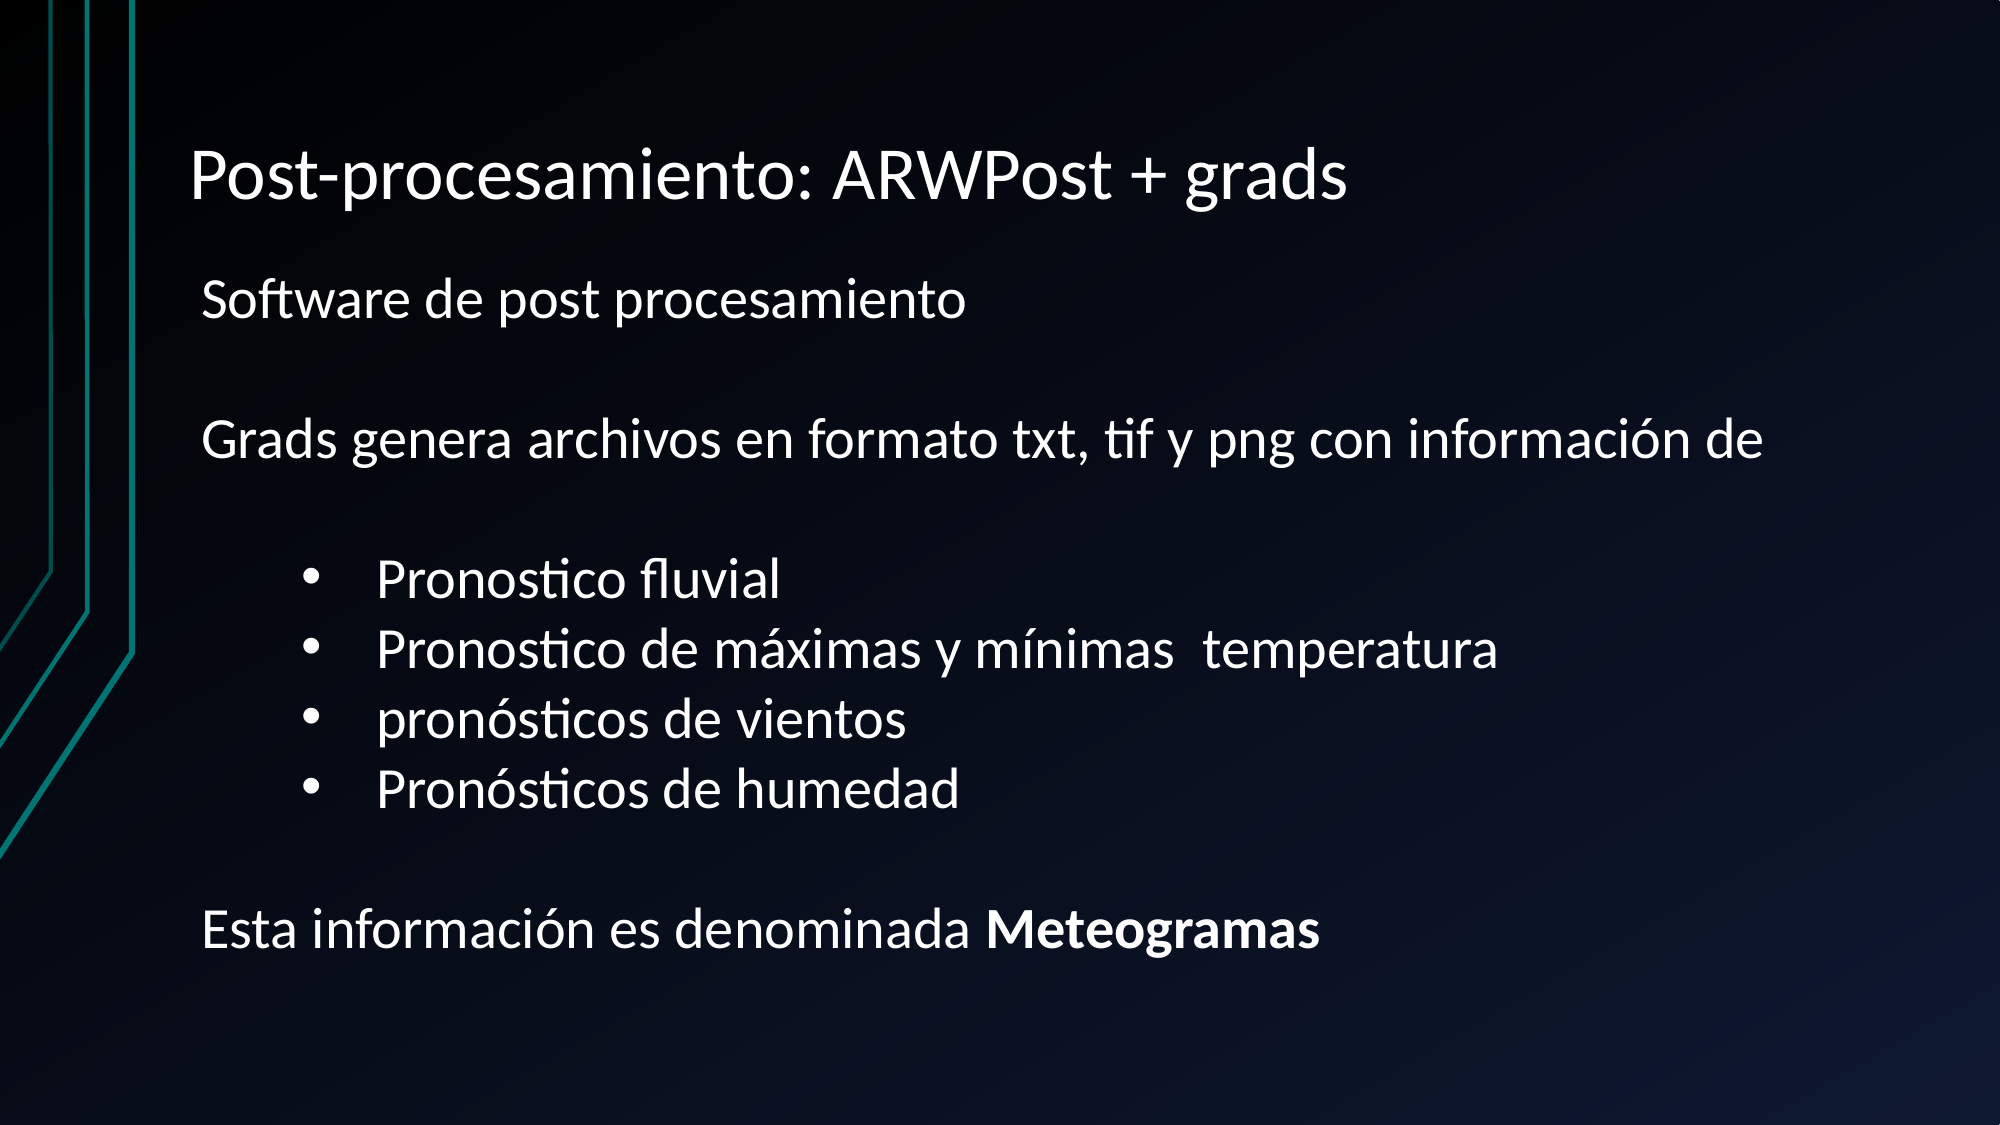

# Post-procesamiento: ARWPost + grads
Software de post procesamiento
Grads genera archivos en formato txt, tif y png con información de

Pronostico fluvial
Pronostico de máximas y mínimas  temperatura
pronósticos de vientos
Pronósticos de humedad

Esta información es denominada Meteogramas